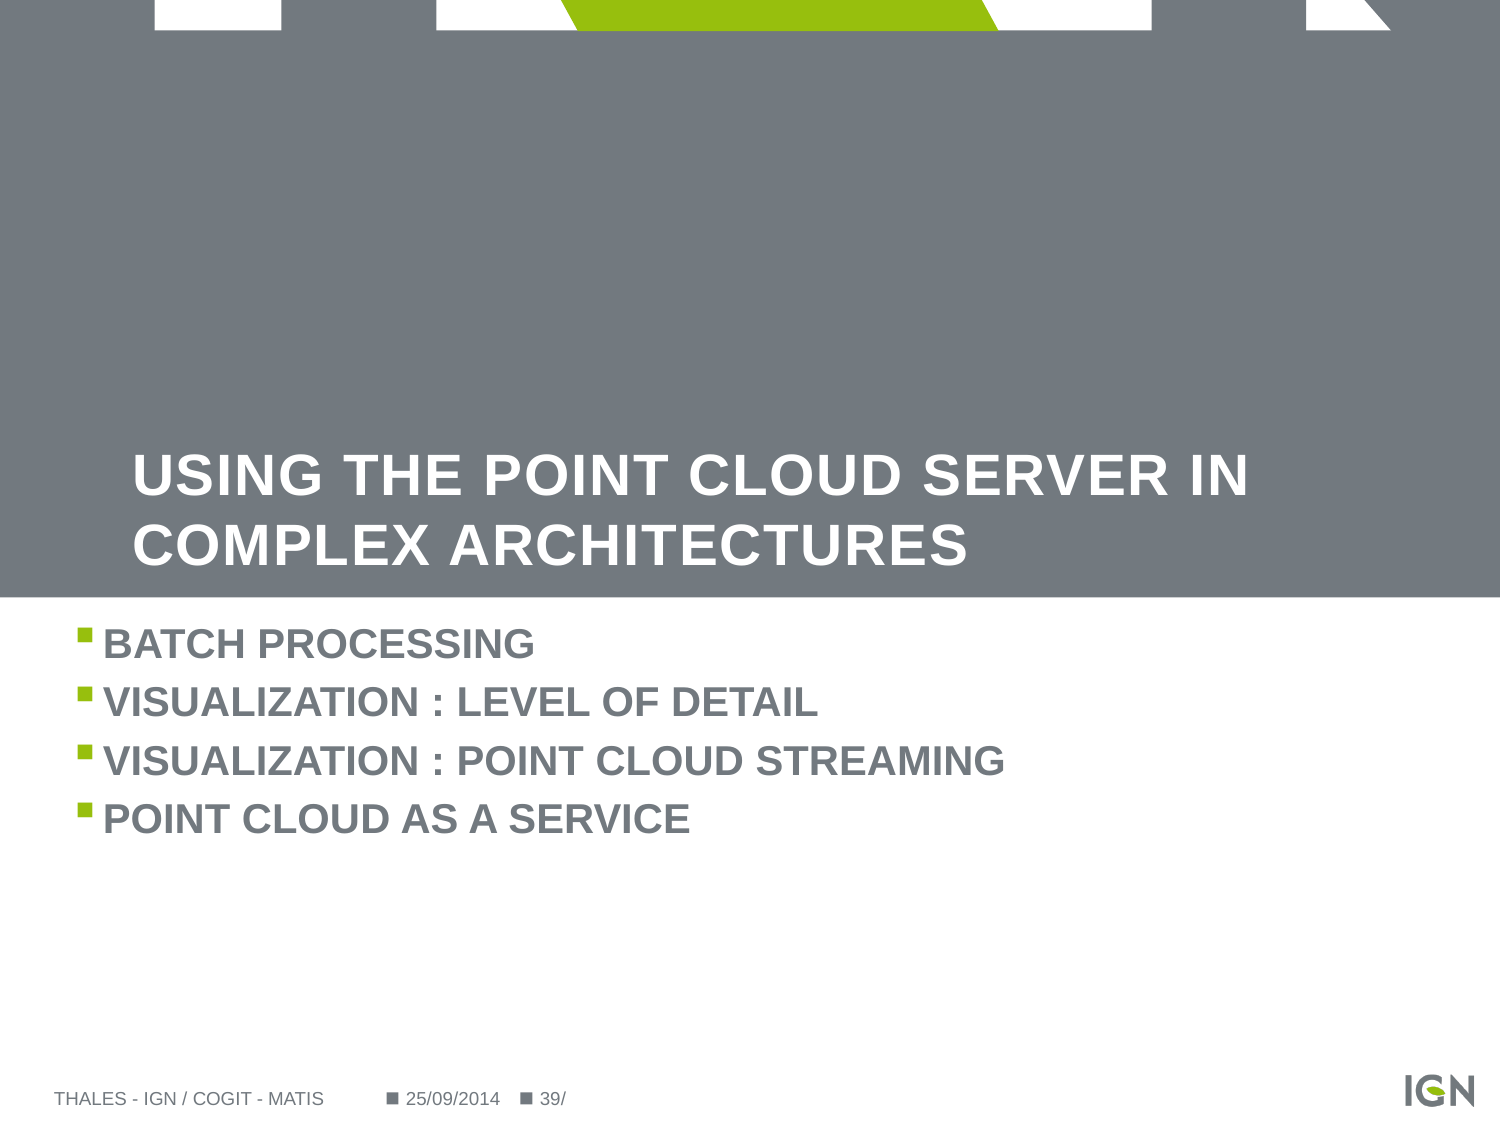

# using the point cloud server in complex architectures
Batch processing
Visualization : Level Of Detail
Visualization : point cloud streaming
Point cloud as a service

Thales - IGN / COGIT - MATIS
25/09/2014
39/